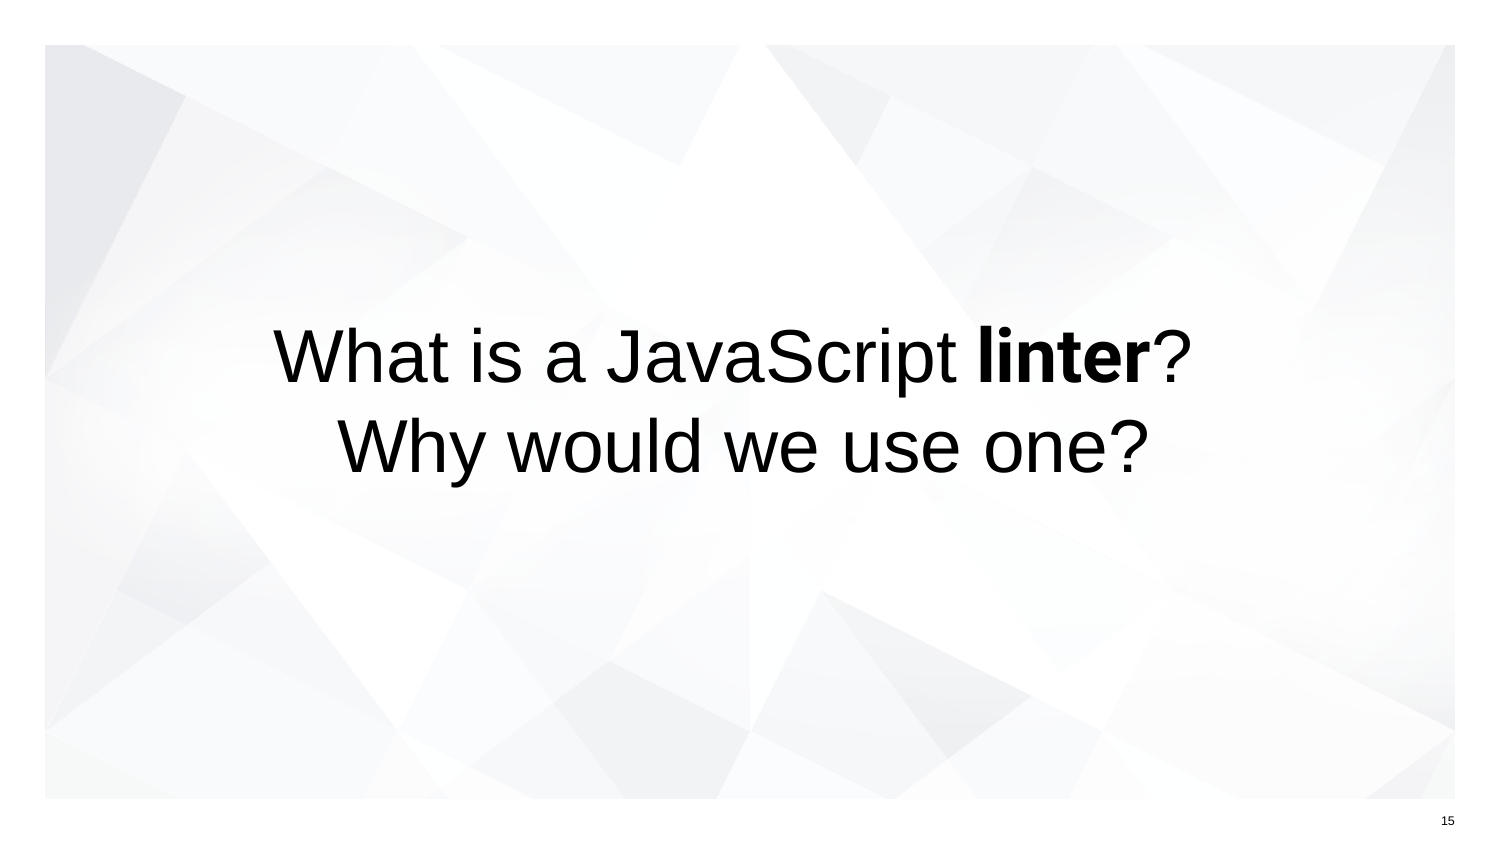

# What is a JavaScript linter? Why would we use one?

15